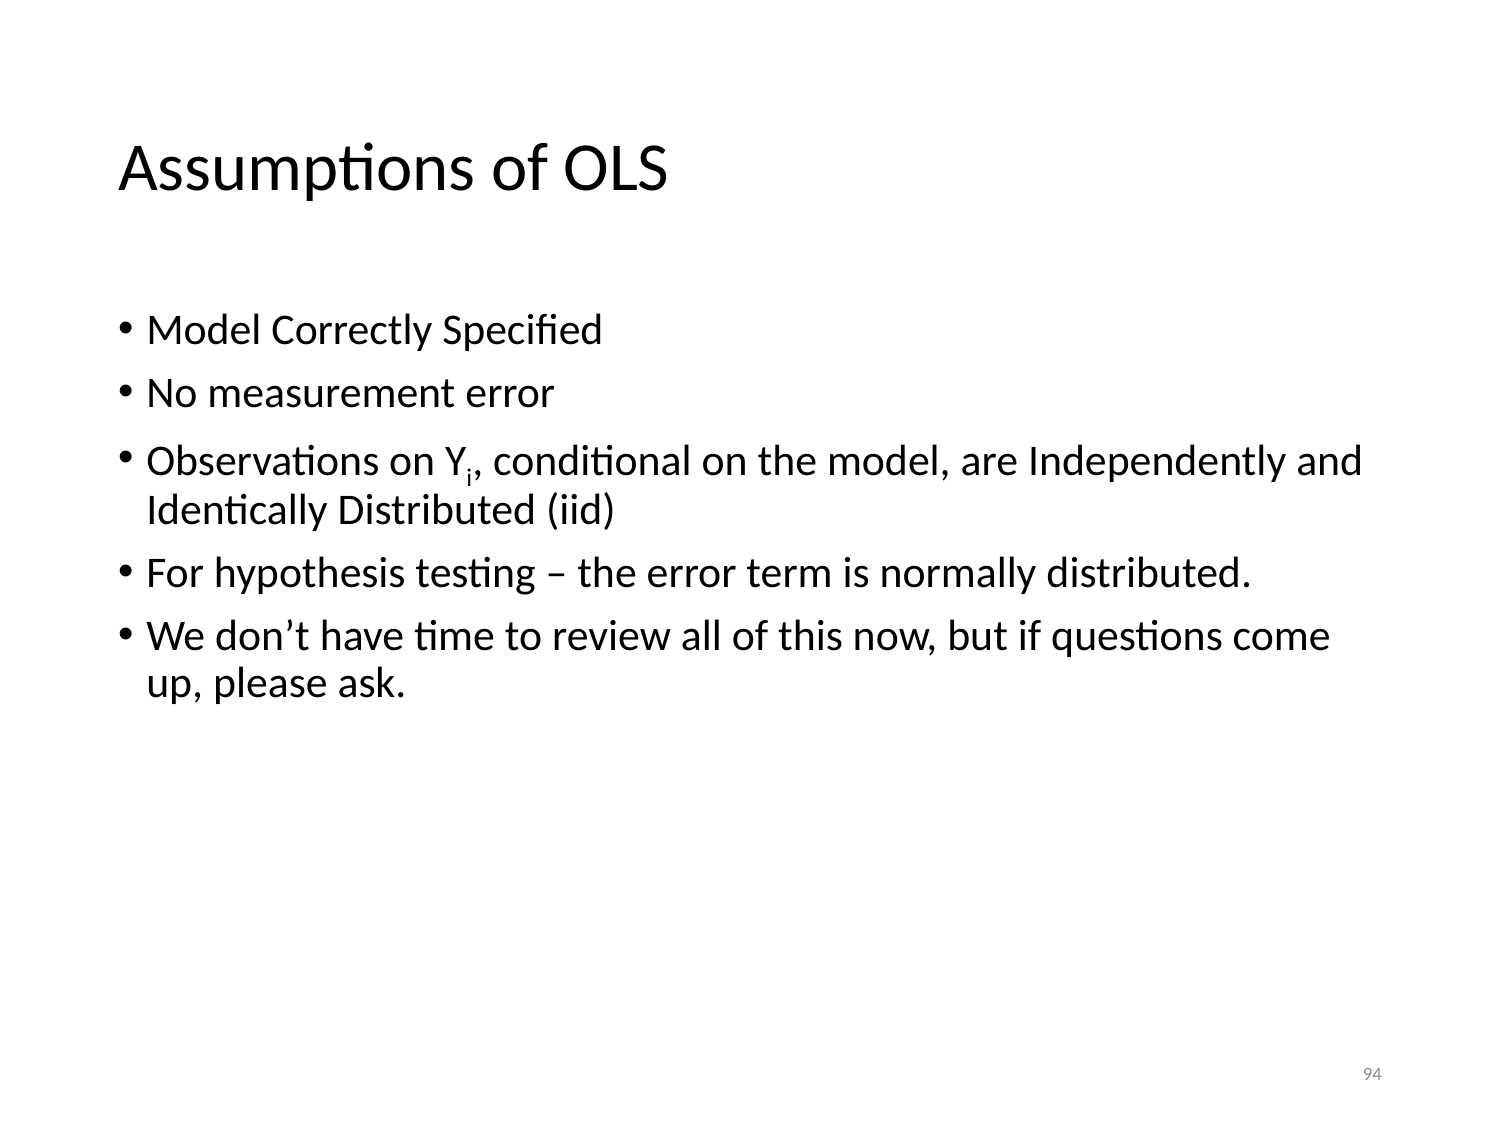

# Assumptions of OLS
Model Correctly Specified
No measurement error
Observations on Yi, conditional on the model, are Independently and Identically Distributed (iid)
For hypothesis testing – the error term is normally distributed.
We don’t have time to review all of this now, but if questions come up, please ask.
94